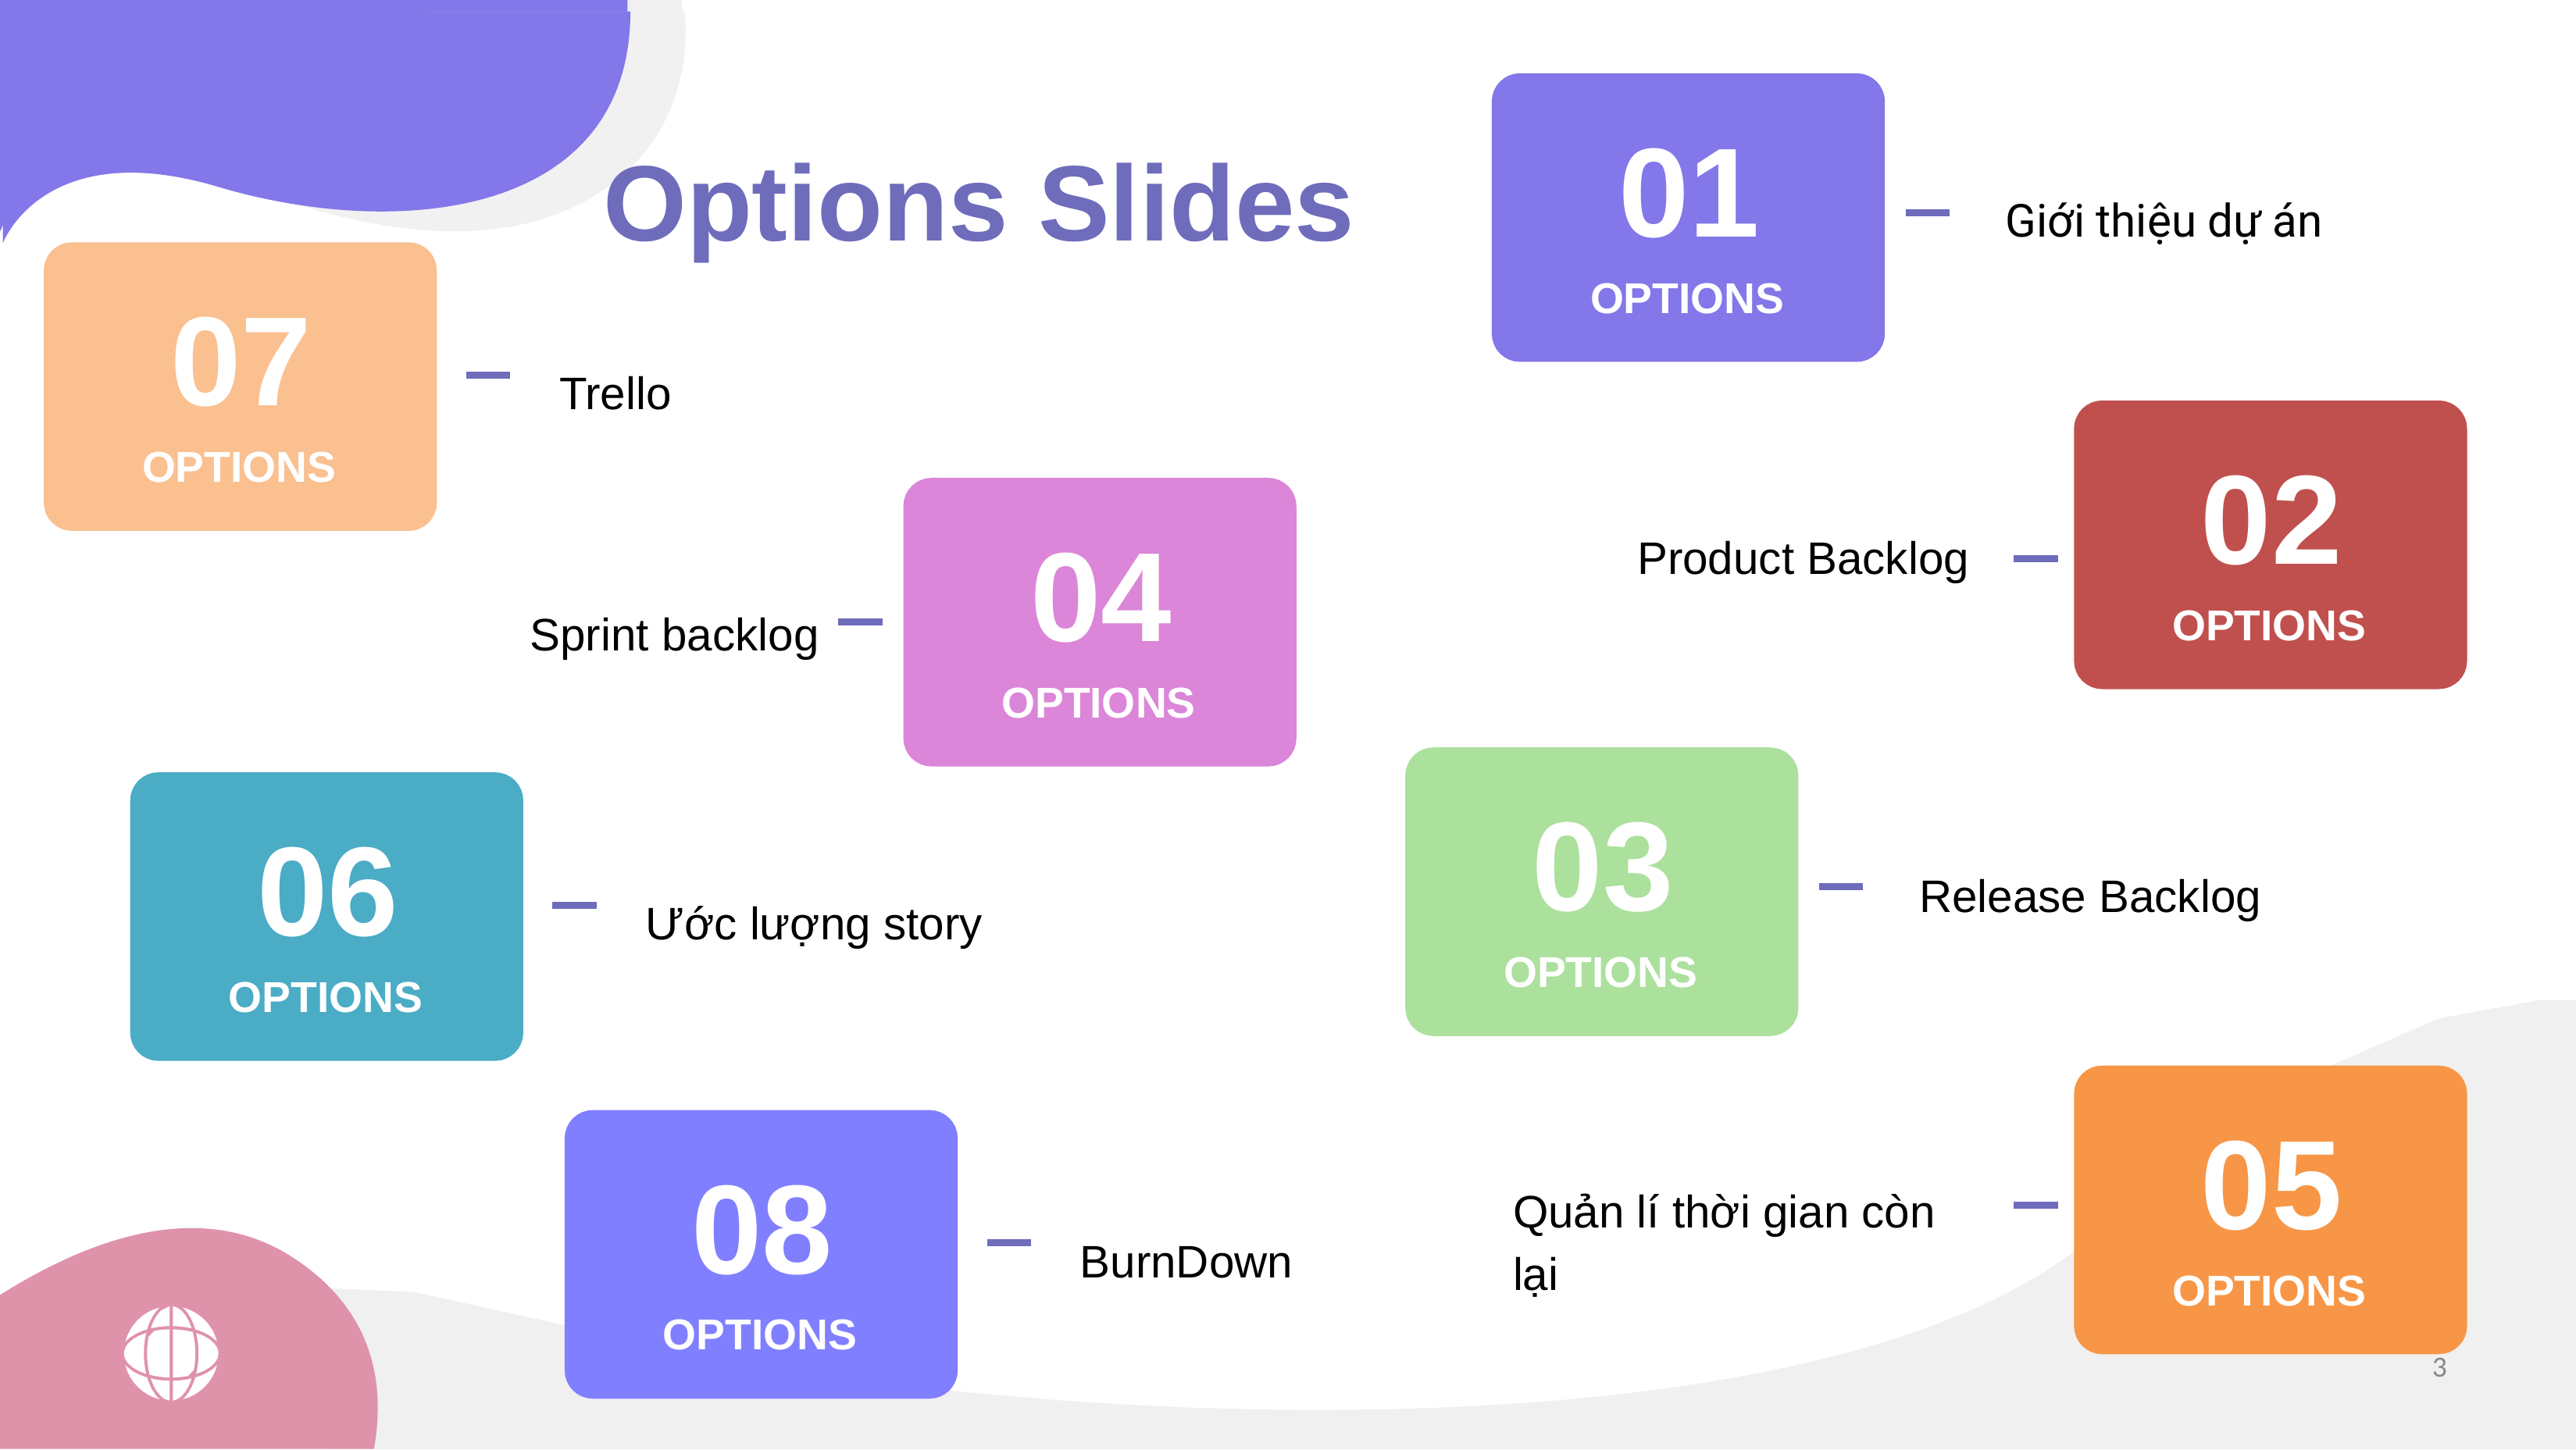

Options Slides

# 01
OPTIONS
Giới thiệu dự án

07
OPTIONS
Trello

02
OPTIONS

04
OPTIONS
Sprint backlog

Product Backlog

03
OPTIONS

06
OPTIONS
Ước lượng story

Release Backlog

05
OPTIONS

08
OPTIONS
BurnDown

Quản lí thời gian còn lại

3